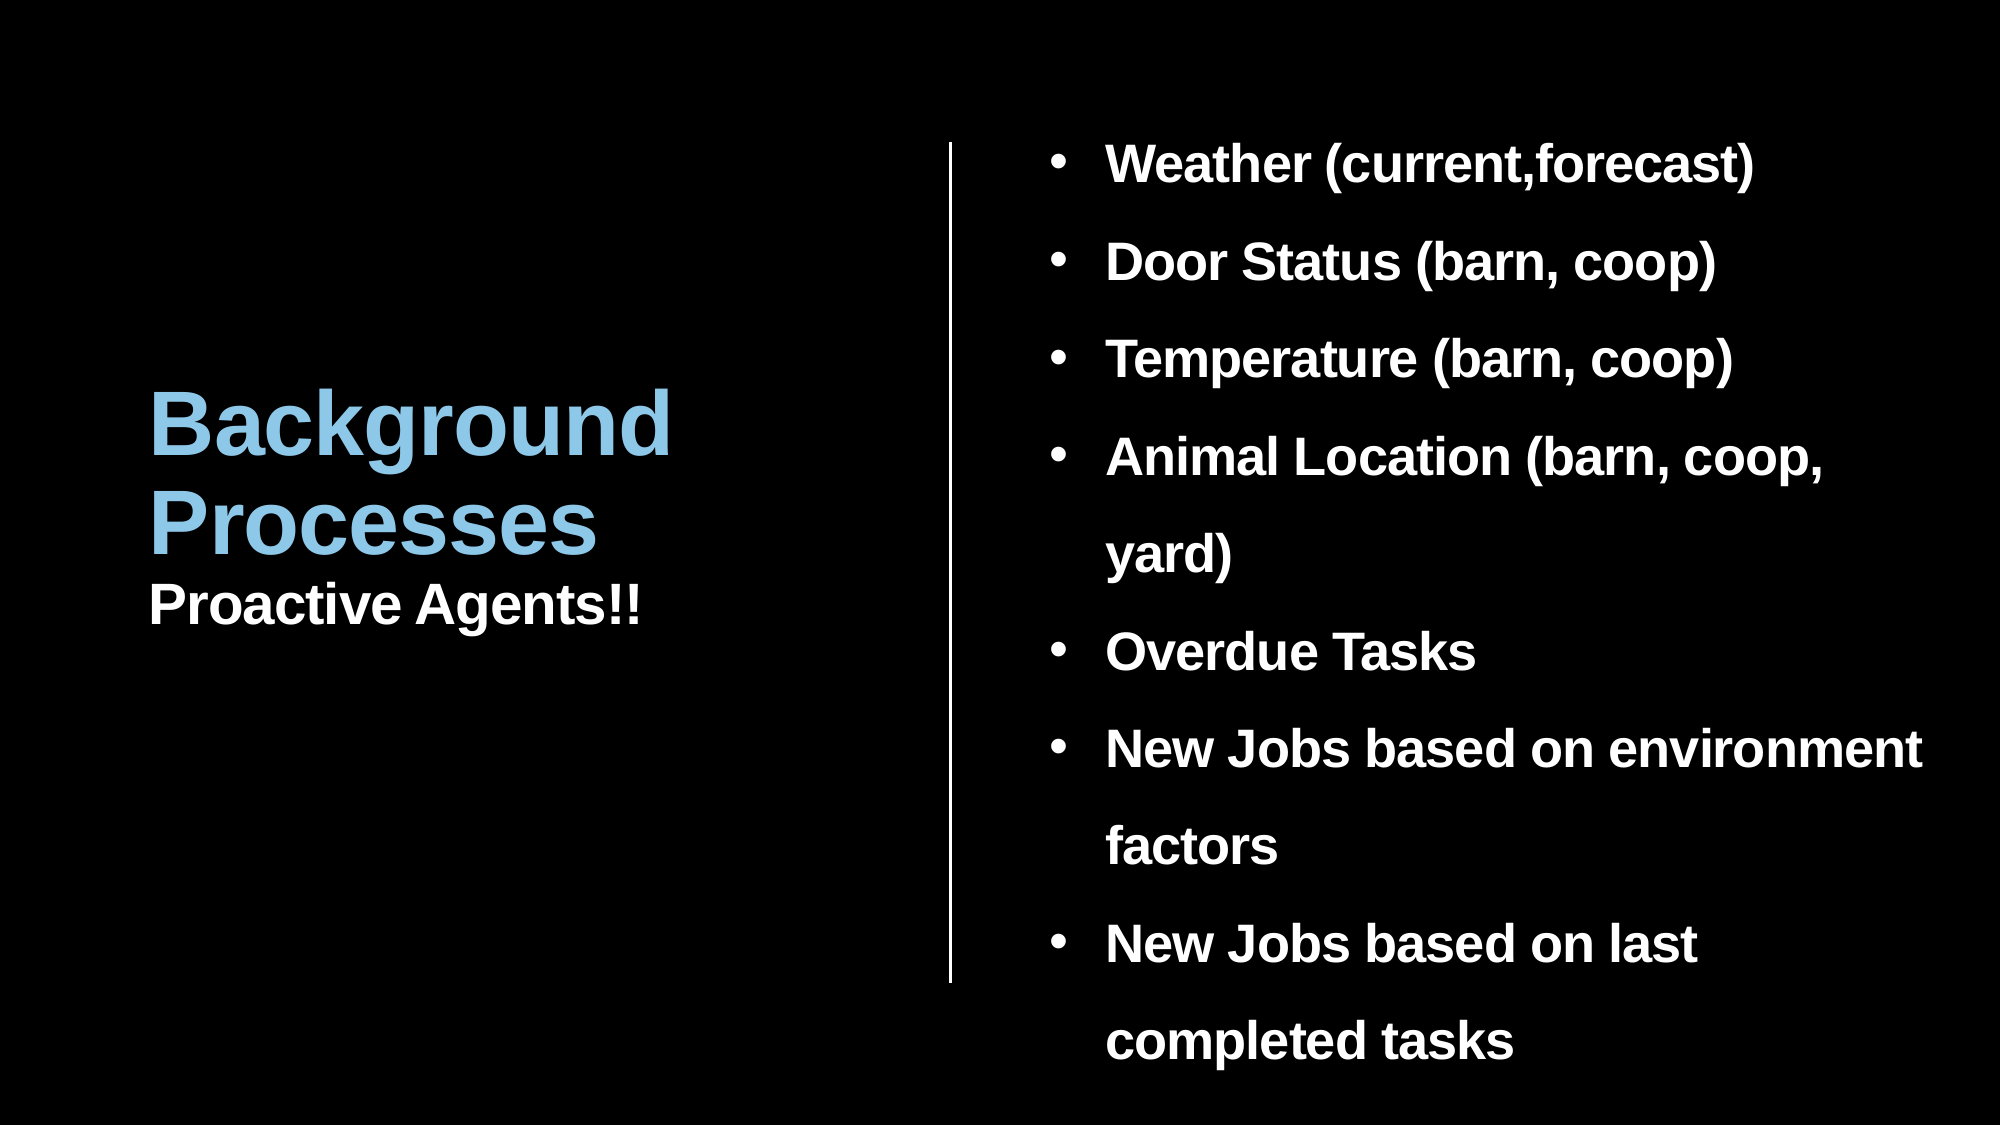

Weather (current,forecast)
Door Status (barn, coop)
Temperature (barn, coop)
Animal Location (barn, coop, yard)
Overdue Tasks
New Jobs based on environment factors
New Jobs based on last completed tasks
Background Processes
Proactive Agents!!